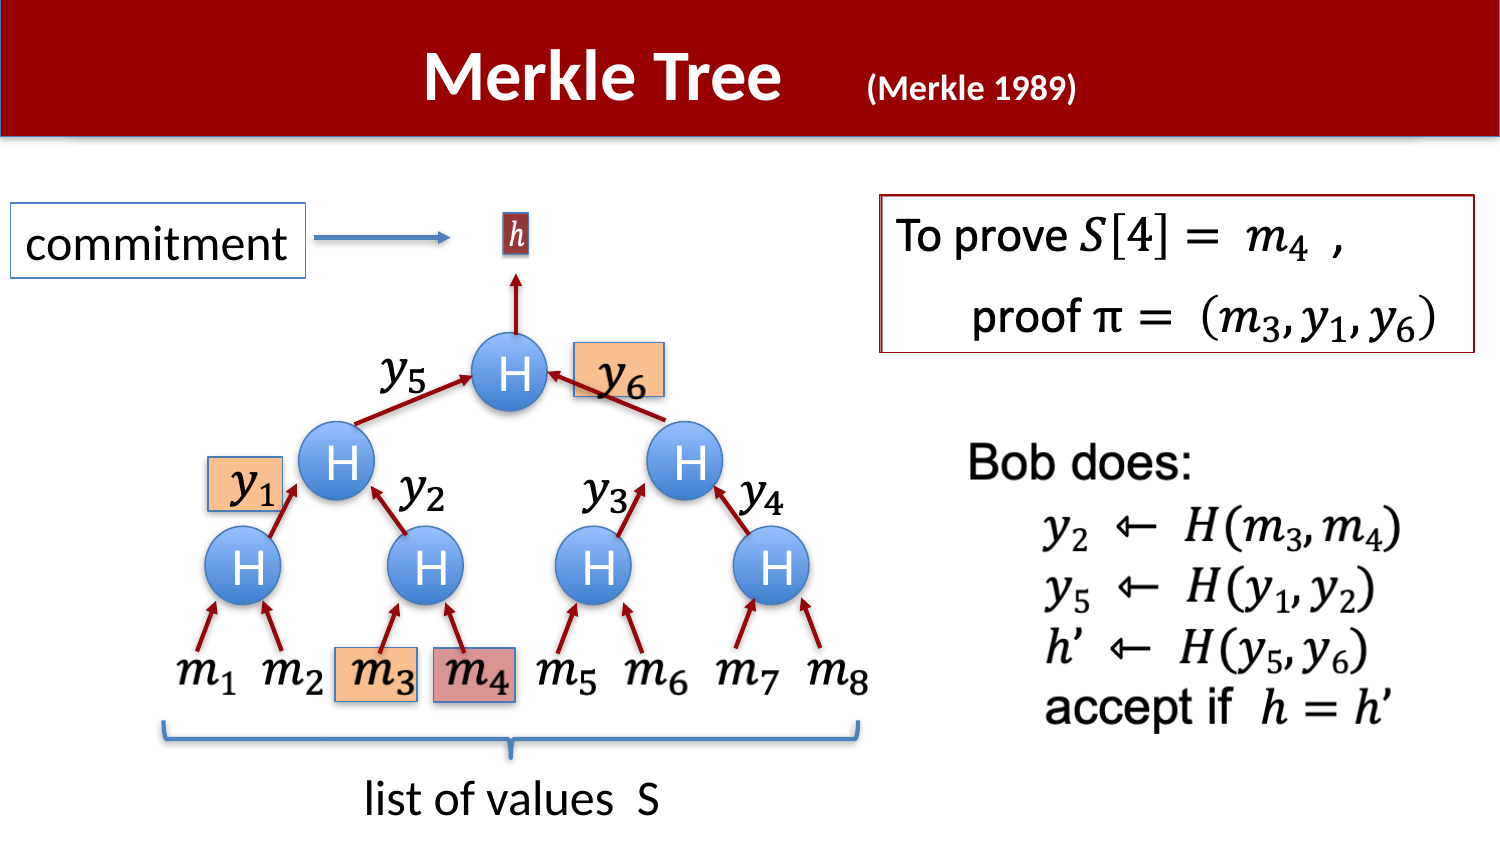

# Merkle Tree     (Merkle 1989)

commitment

H

H
H

H
H
H
H

list of values  S